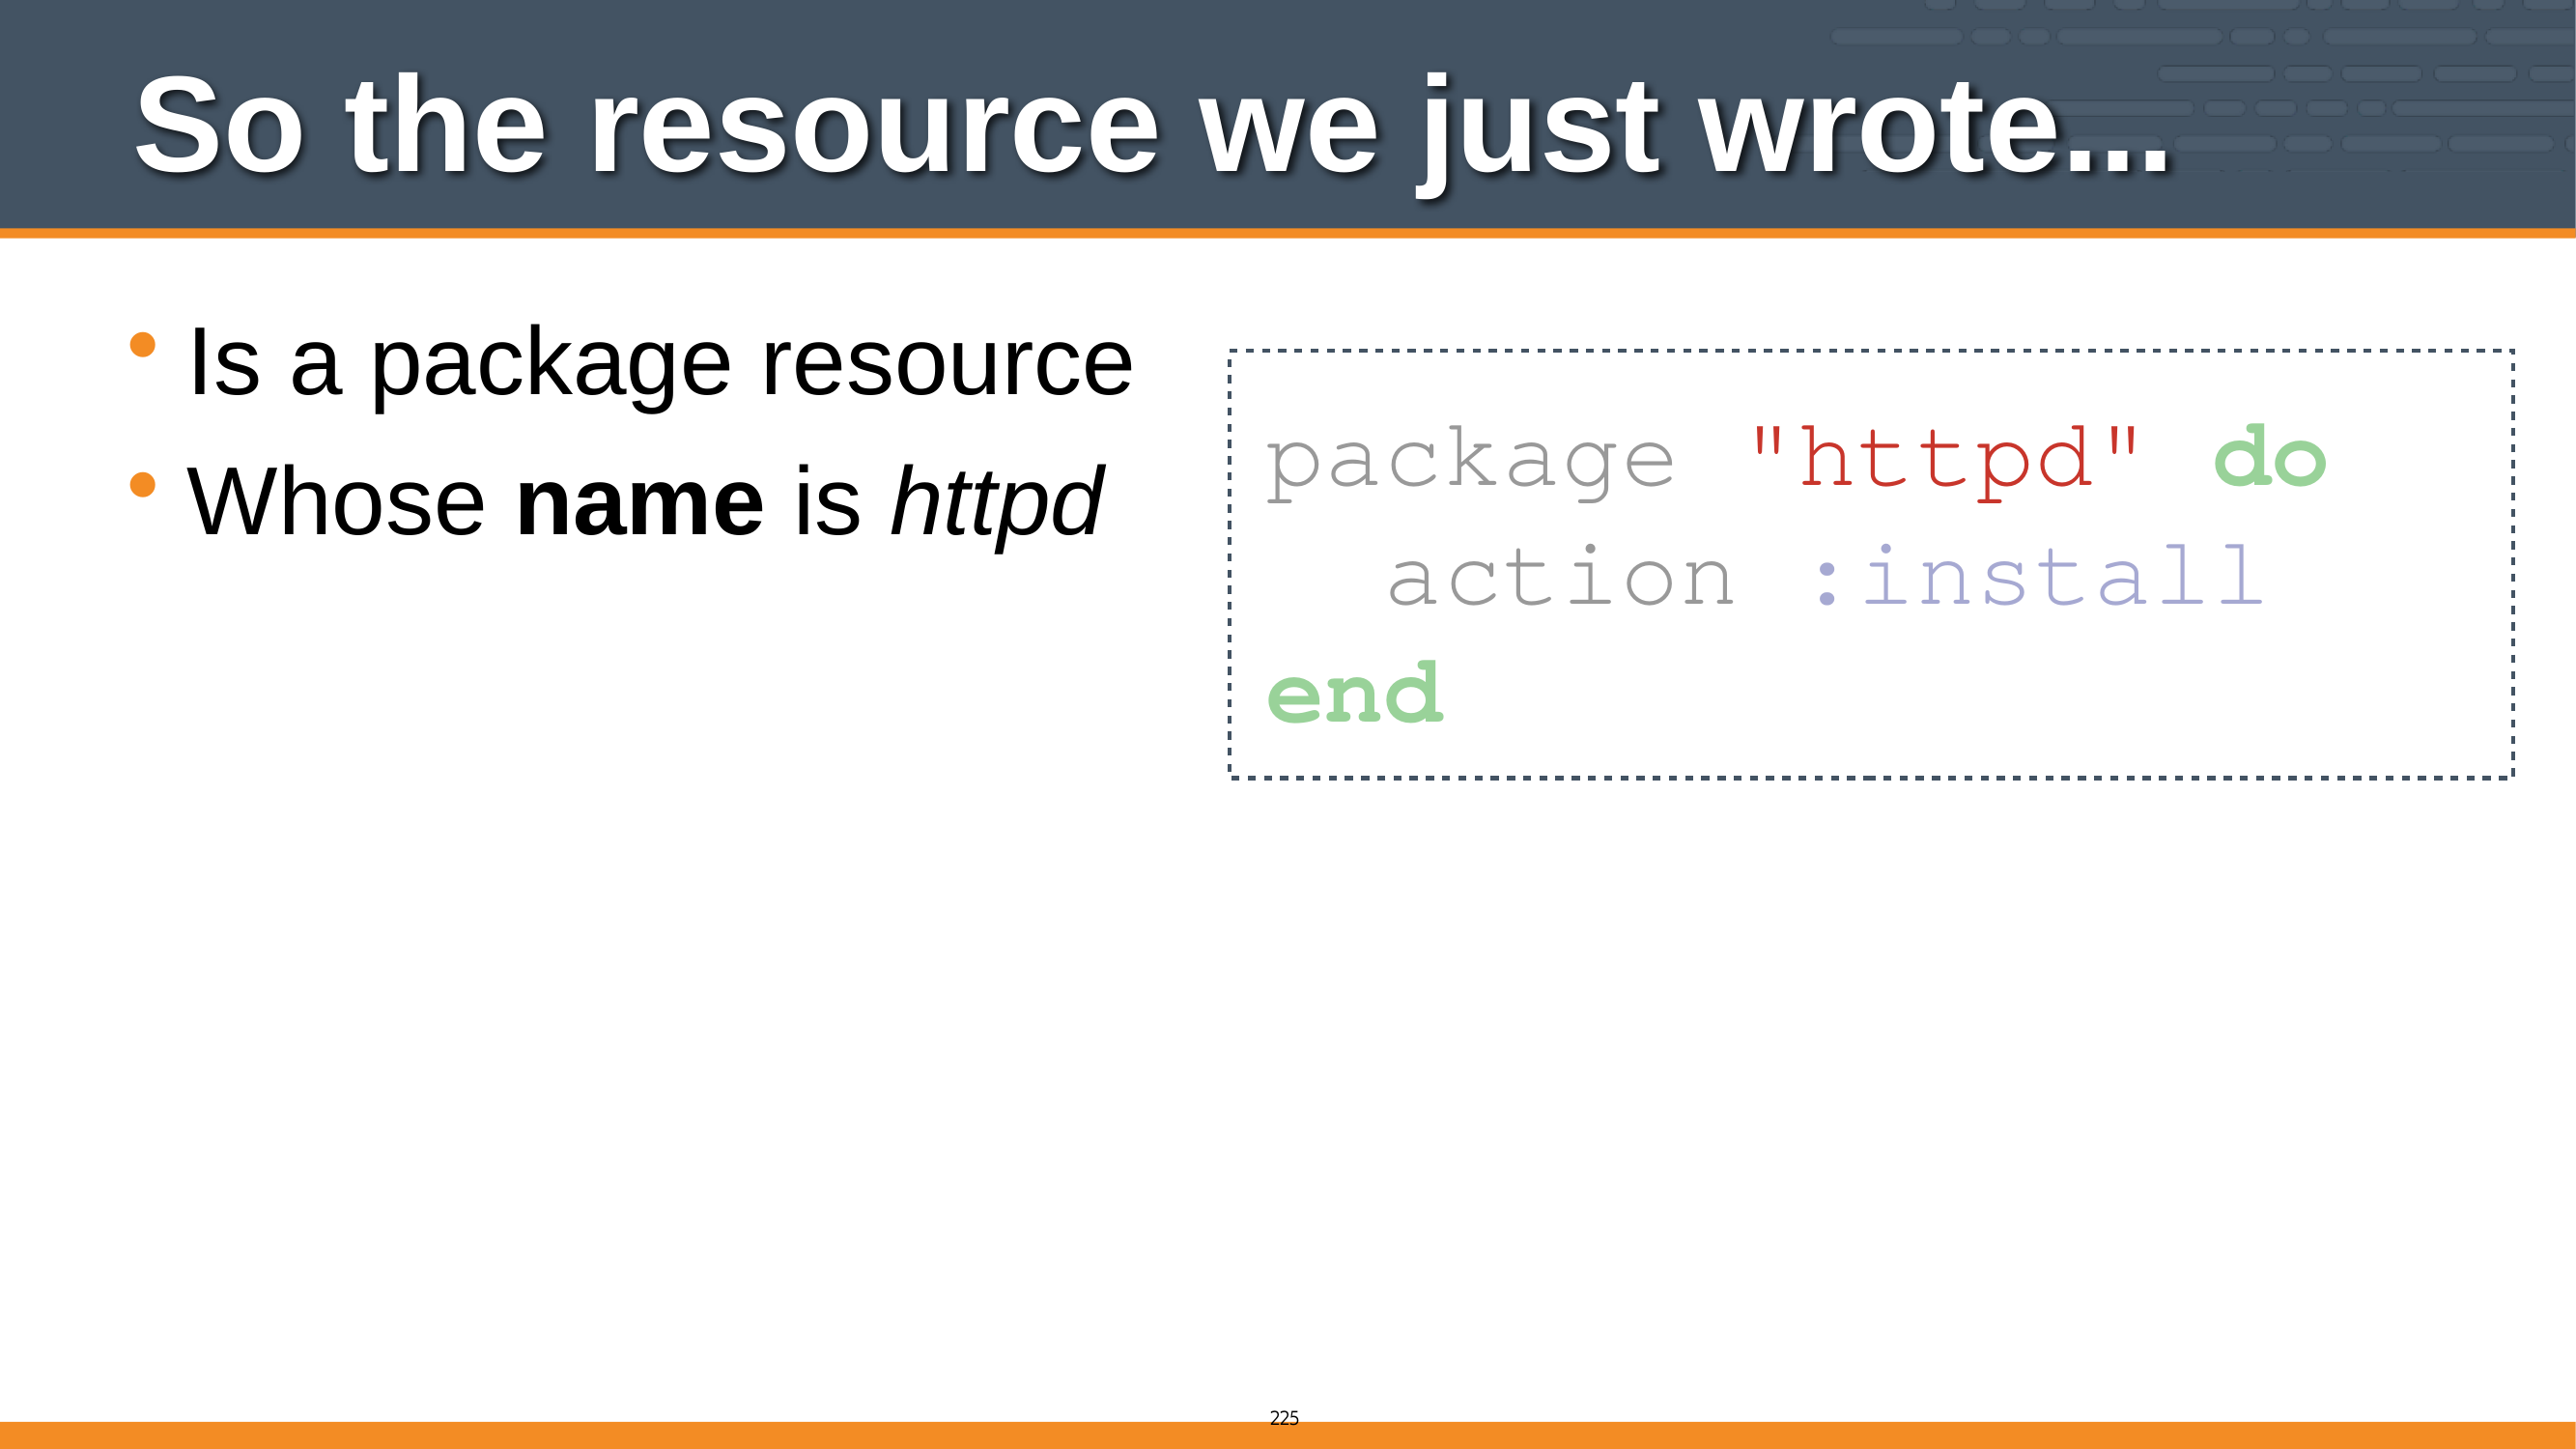

# So the resource we just wrote...
Is a package resource
Whose name is httpd
package "httpd" do
  action :install
end

225